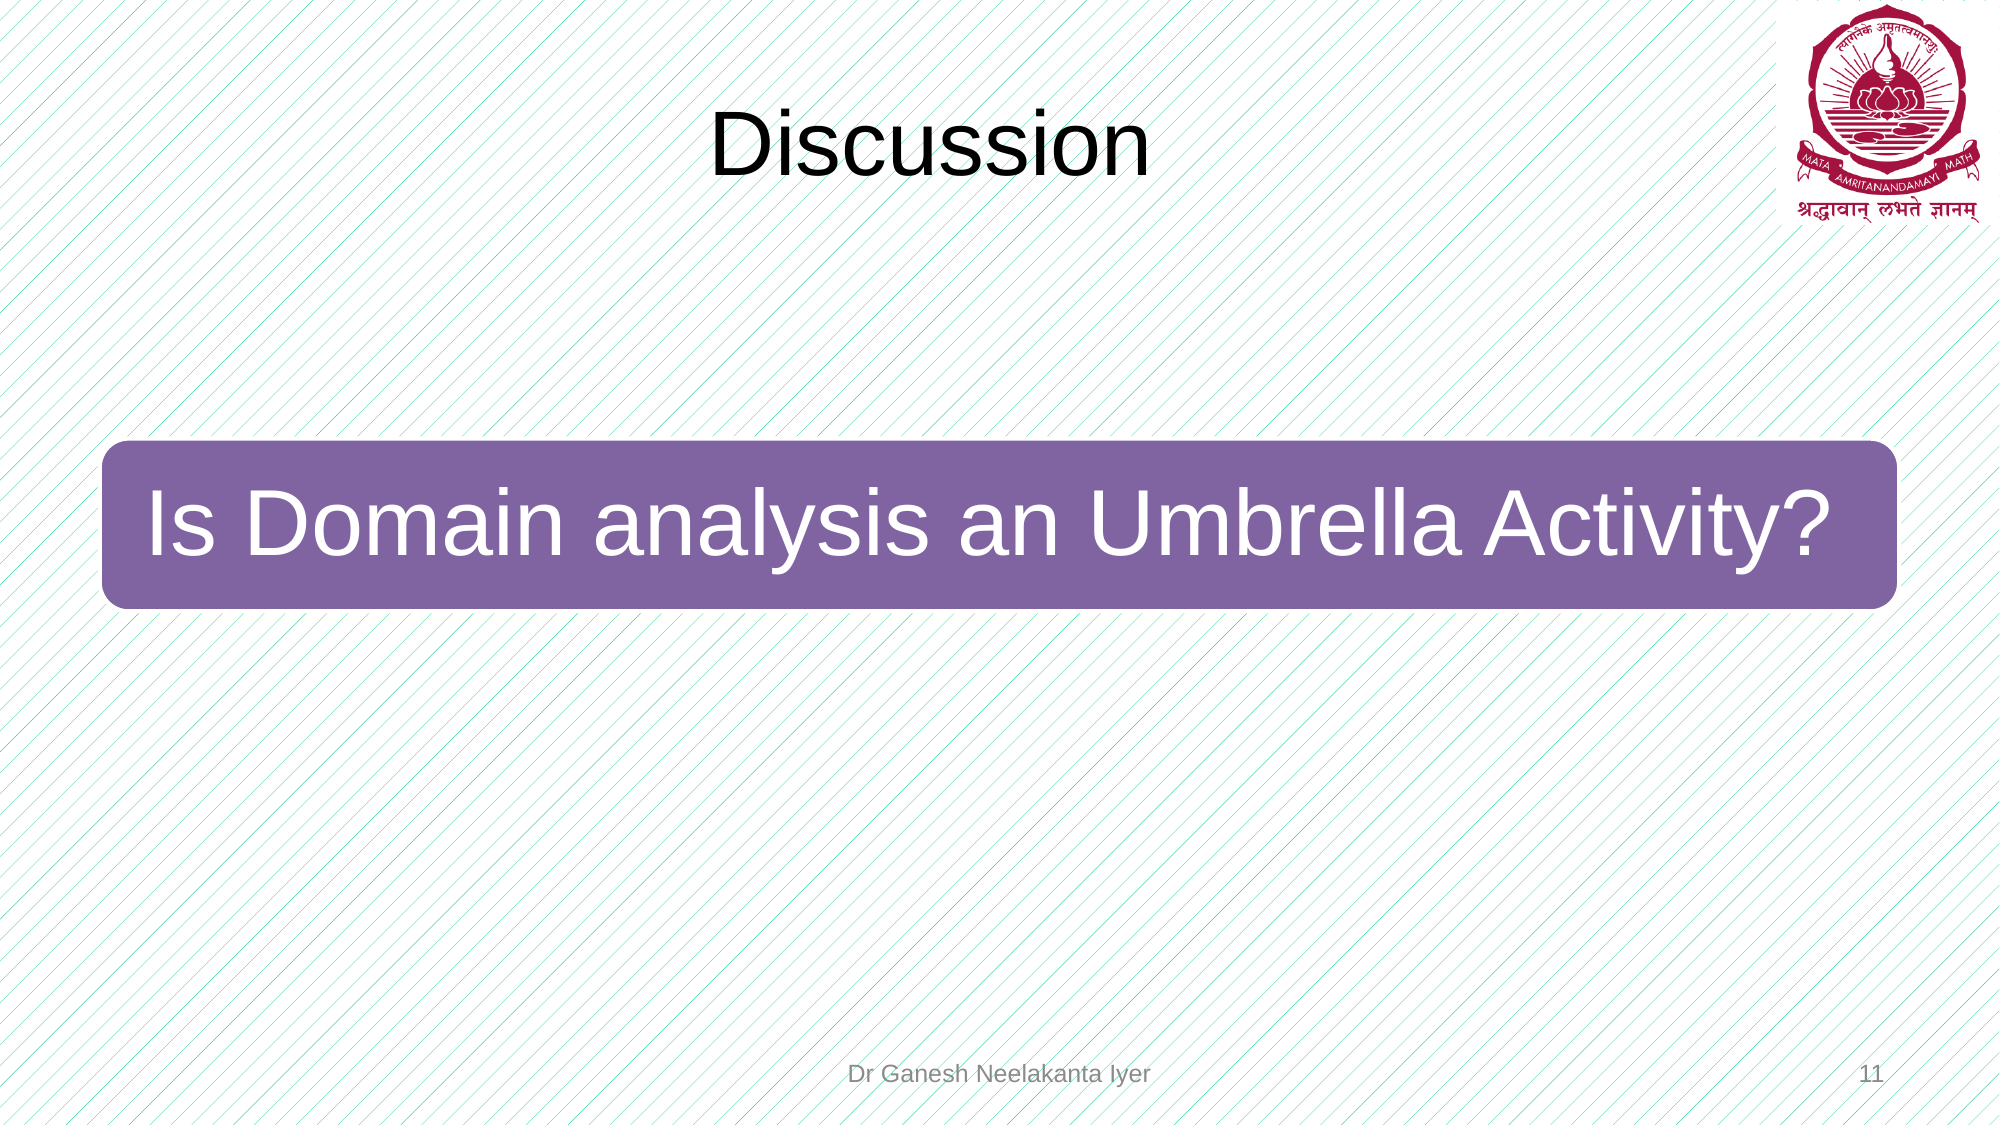

# Discussion
Is Domain analysis an Umbrella Activity?
Dr Ganesh Neelakanta Iyer
11